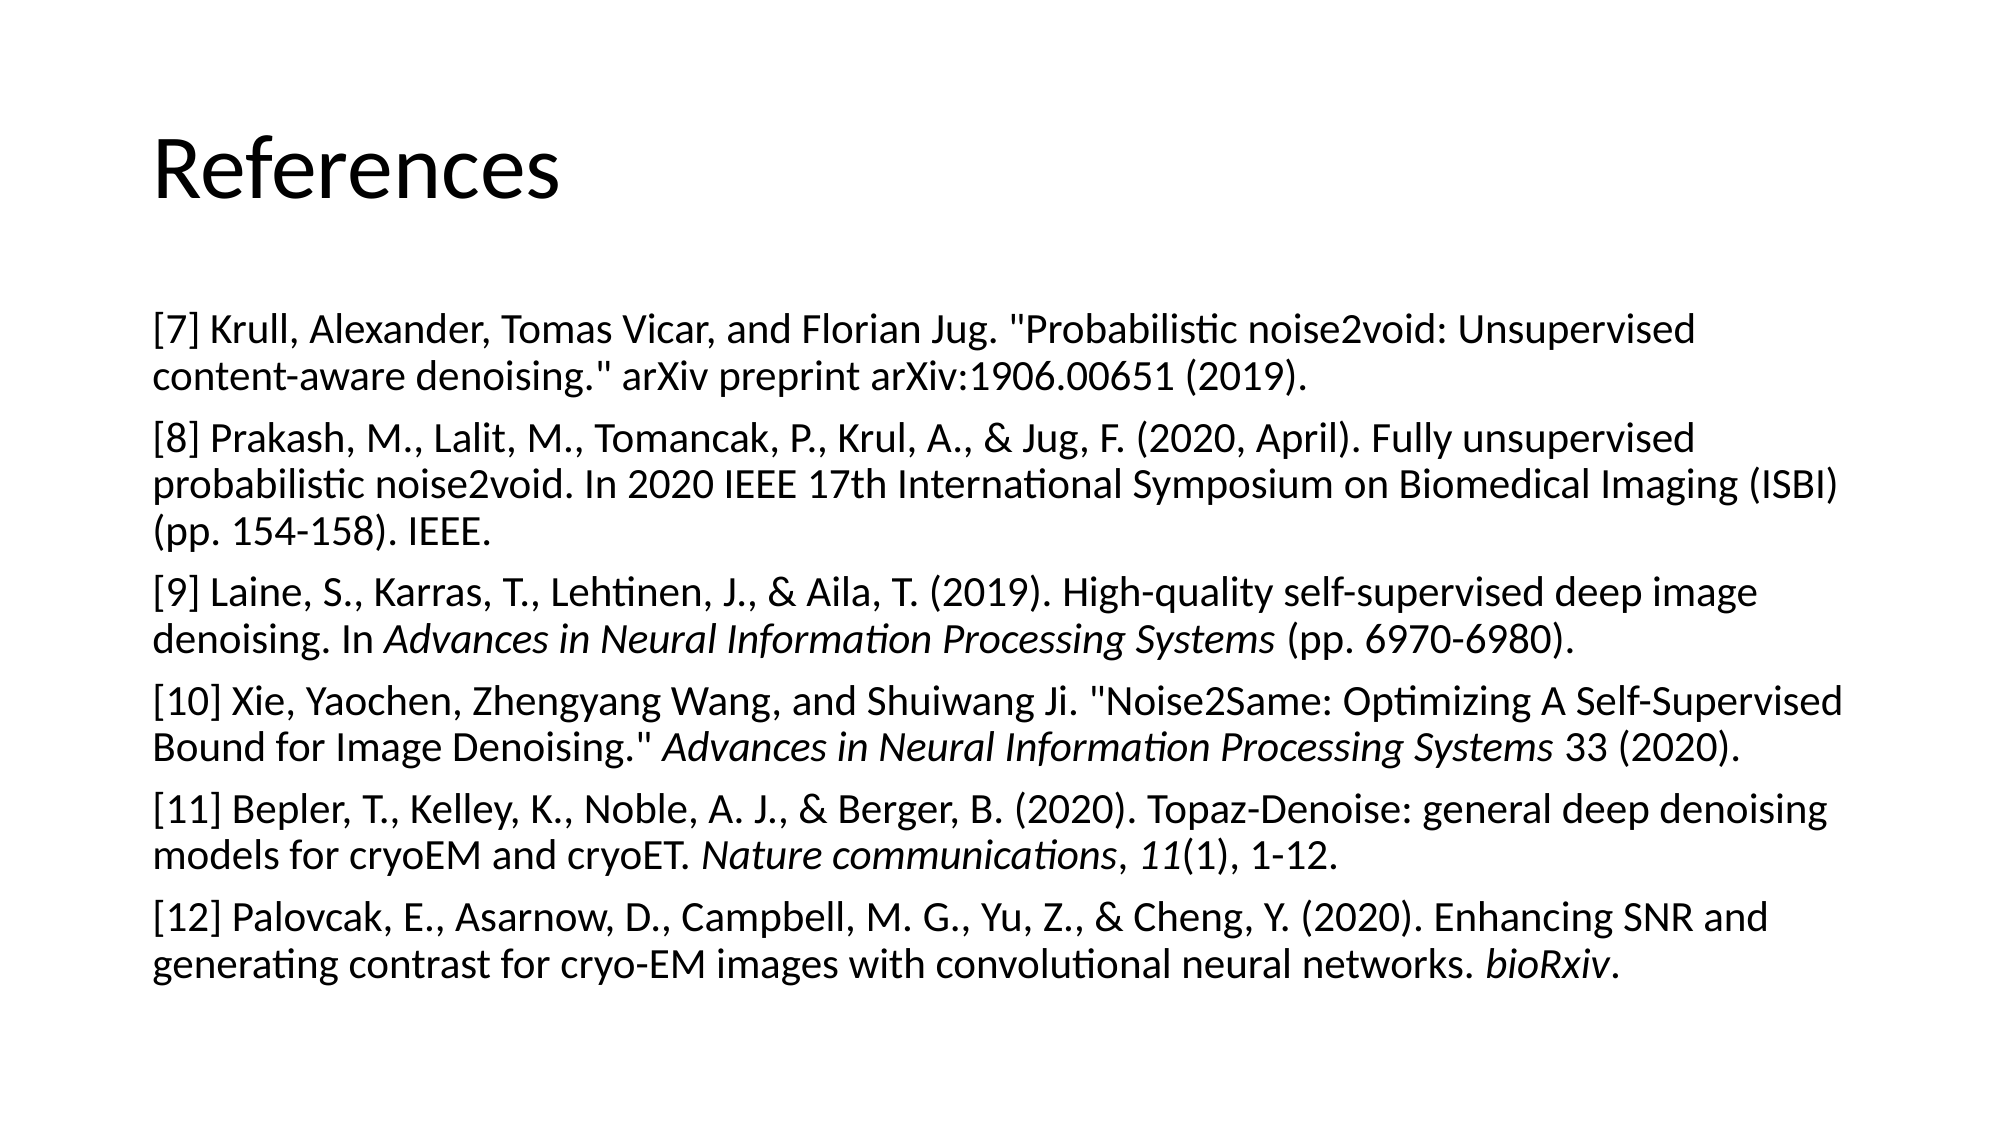

# References
[7] Krull, Alexander, Tomas Vicar, and Florian Jug. "Probabilistic noise2void: Unsupervised content-aware denoising." arXiv preprint arXiv:1906.00651 (2019).
[8] Prakash, M., Lalit, M., Tomancak, P., Krul, A., & Jug, F. (2020, April). Fully unsupervised probabilistic noise2void. In 2020 IEEE 17th International Symposium on Biomedical Imaging (ISBI) (pp. 154-158). IEEE.
[9] Laine, S., Karras, T., Lehtinen, J., & Aila, T. (2019). High-quality self-supervised deep image denoising. In Advances in Neural Information Processing Systems (pp. 6970-6980).
[10] Xie, Yaochen, Zhengyang Wang, and Shuiwang Ji. "Noise2Same: Optimizing A Self-Supervised Bound for Image Denoising." Advances in Neural Information Processing Systems 33 (2020).
[11] Bepler, T., Kelley, K., Noble, A. J., & Berger, B. (2020). Topaz-Denoise: general deep denoising models for cryoEM and cryoET. Nature communications, 11(1), 1-12.
[12] Palovcak, E., Asarnow, D., Campbell, M. G., Yu, Z., & Cheng, Y. (2020). Enhancing SNR and generating contrast for cryo-EM images with convolutional neural networks. bioRxiv.